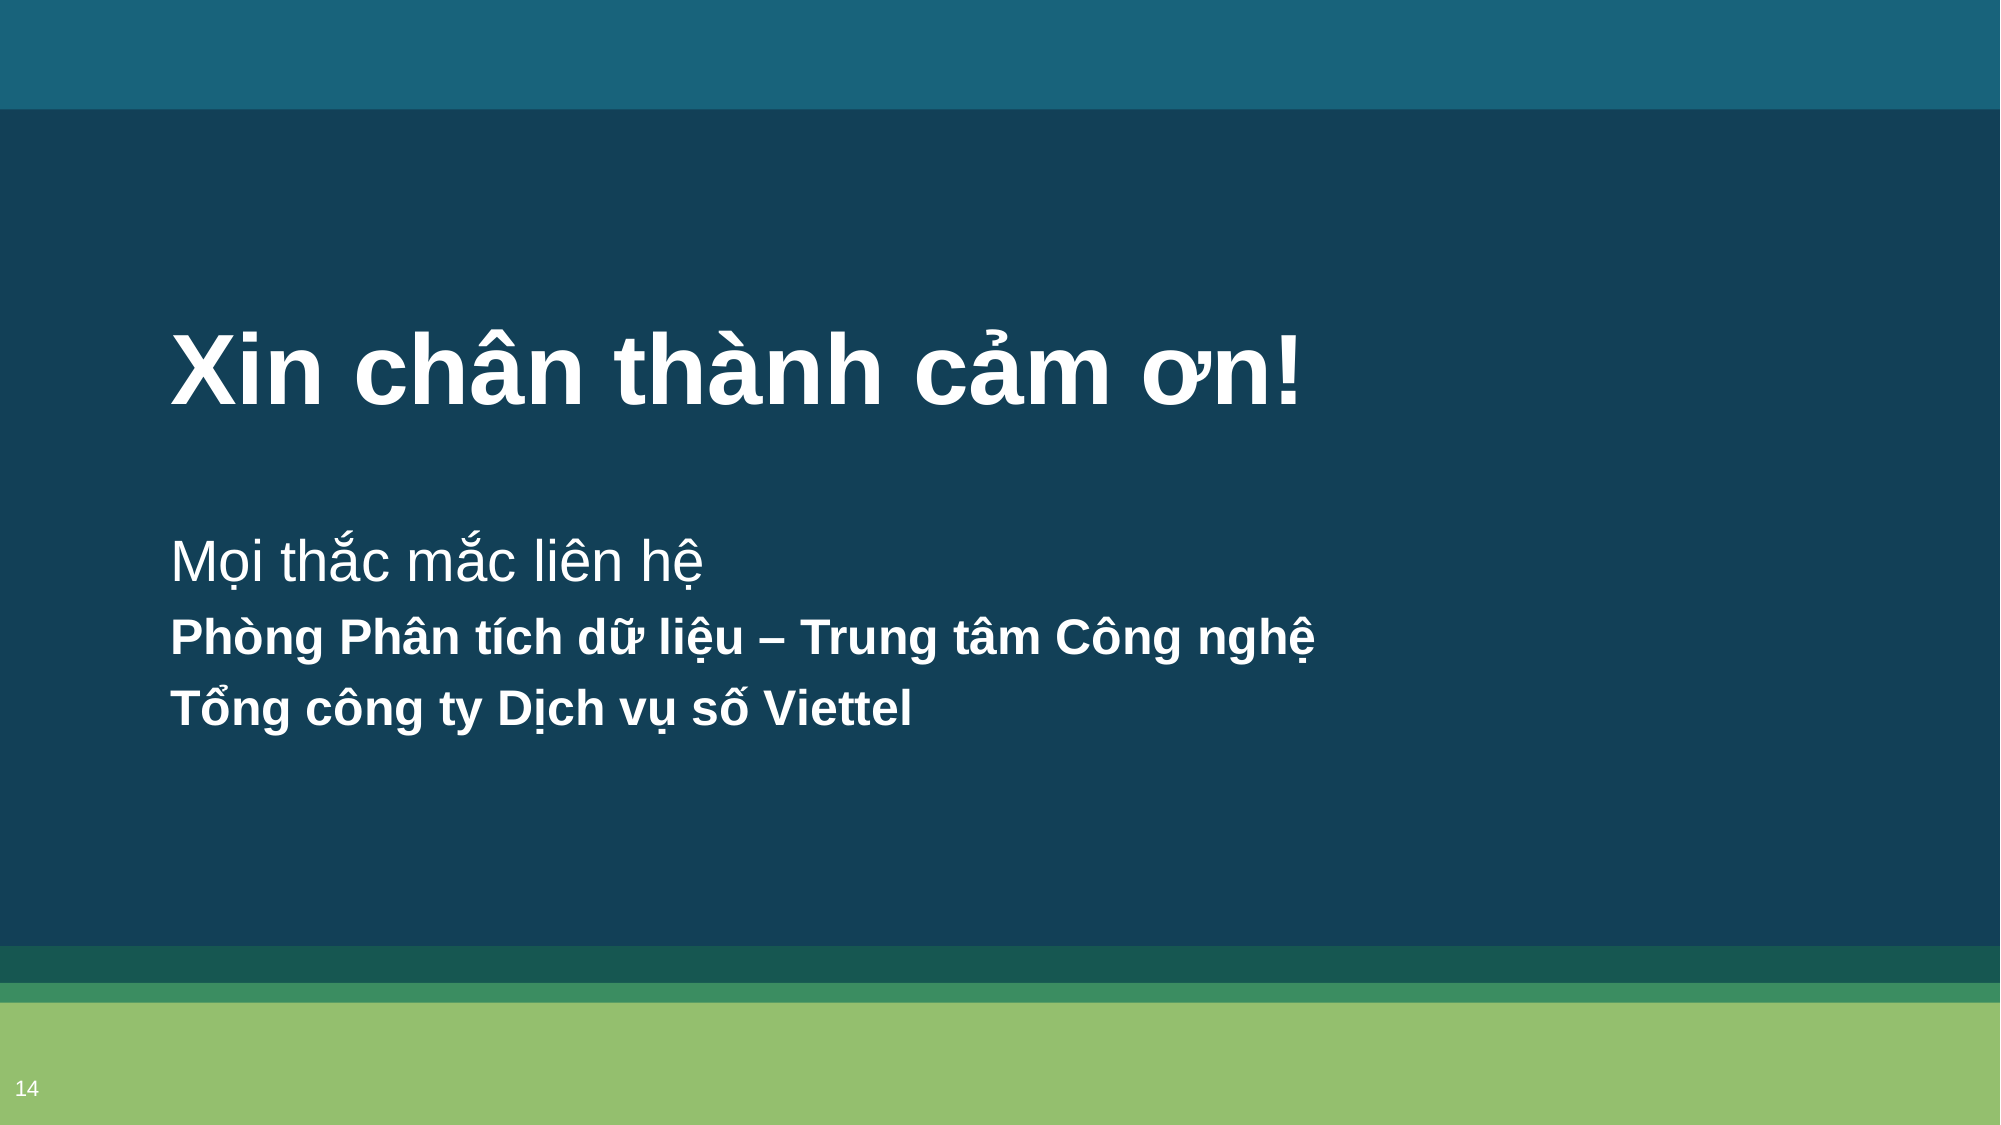

Xin chân thành cảm ơn!

Mọi thắc mắc liên hệ
Phòng Phân tích dữ liệu – Trung tâm Công nghệ
Tổng công ty Dịch vụ số Viettel
14